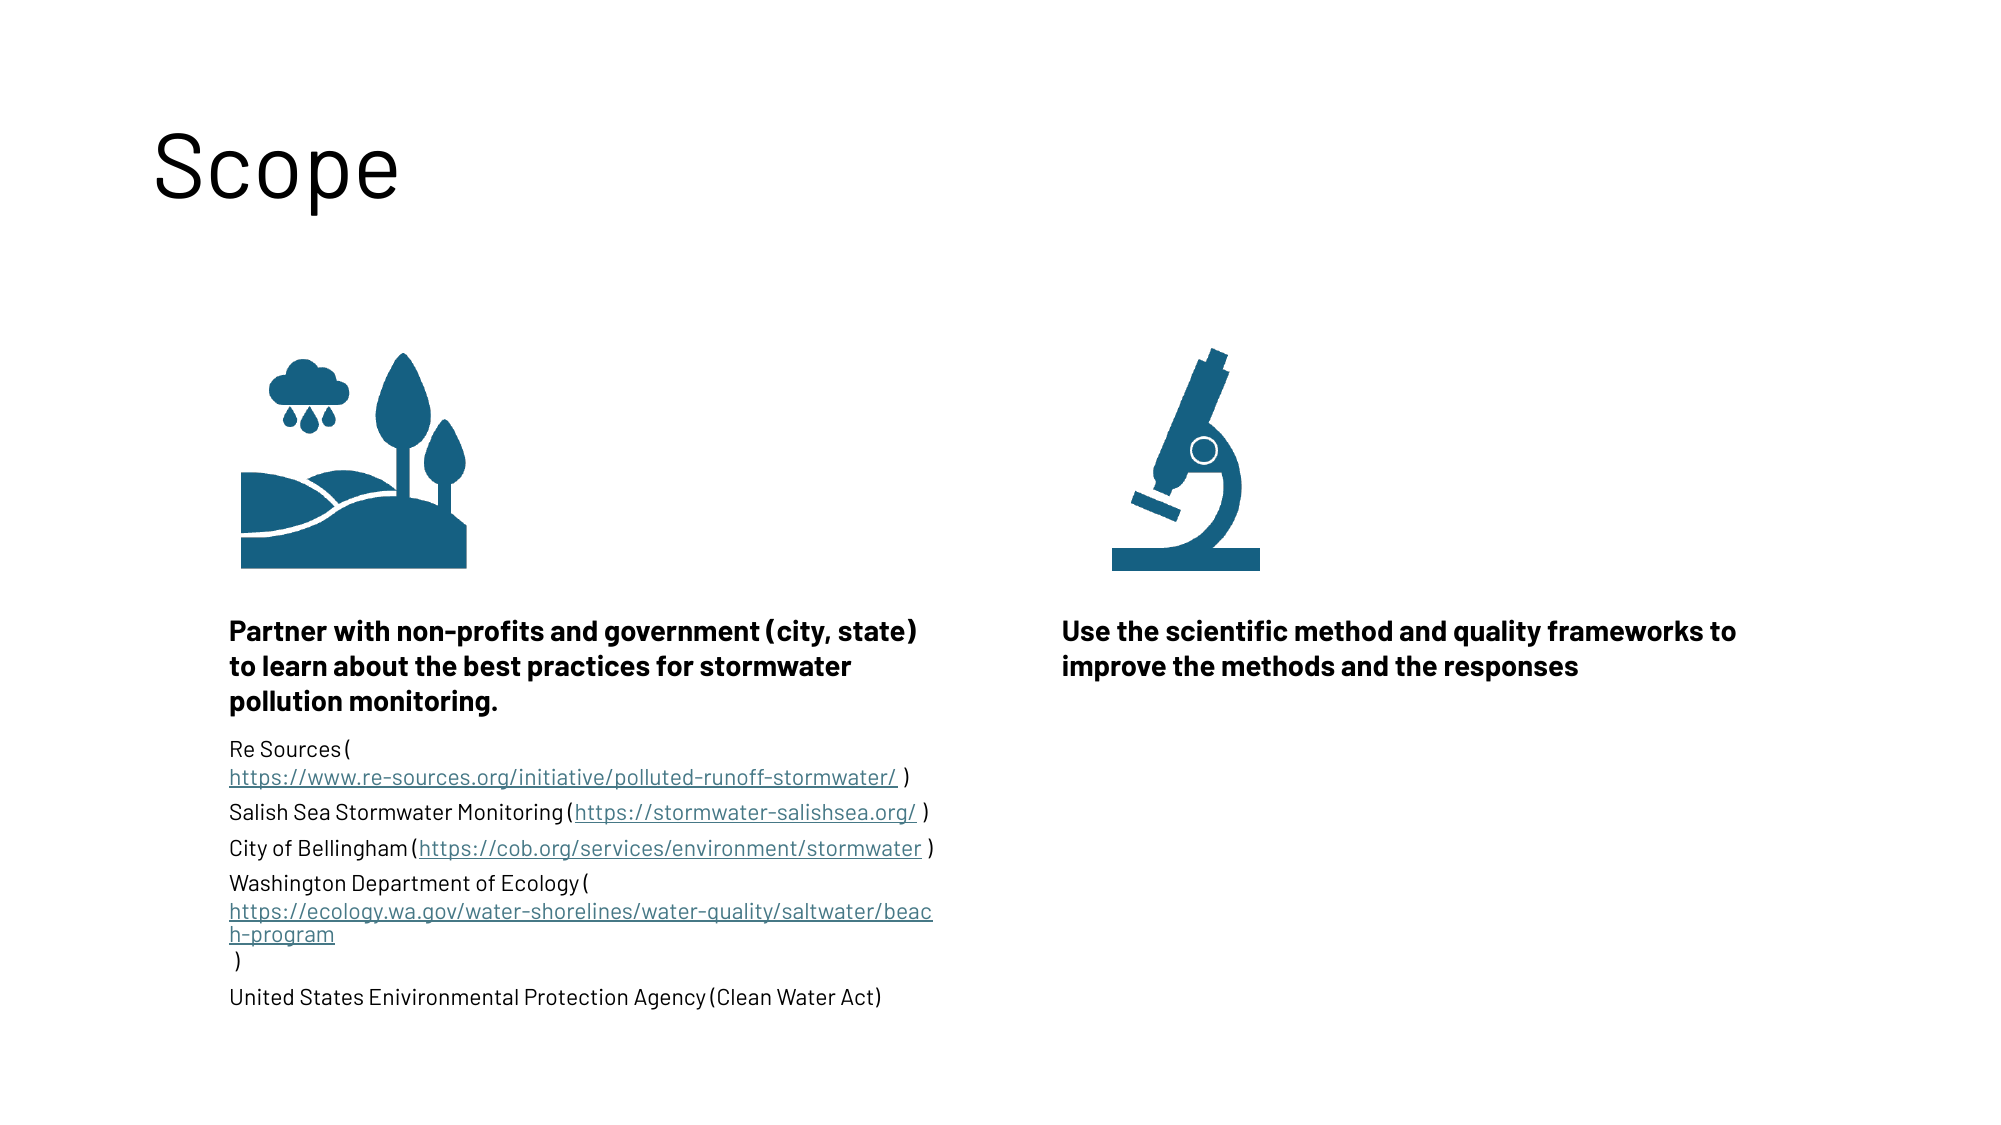

# Scope
Partner with non-profits and government (city, state) to learn about the best practices for stormwater pollution monitoring.
Re Sources (https://www.re-sources.org/initiative/polluted-runoff-stormwater/ )
Salish Sea Stormwater Monitoring (https://stormwater-salishsea.org/ )
City of Bellingham (https://cob.org/services/environment/stormwater )
Washington Department of Ecology (https://ecology.wa.gov/water-shorelines/water-quality/saltwater/beach-program )
United States Enivironmental Protection Agency (Clean Water Act)
Use the scientific method and quality frameworks to improve the methods and the responses